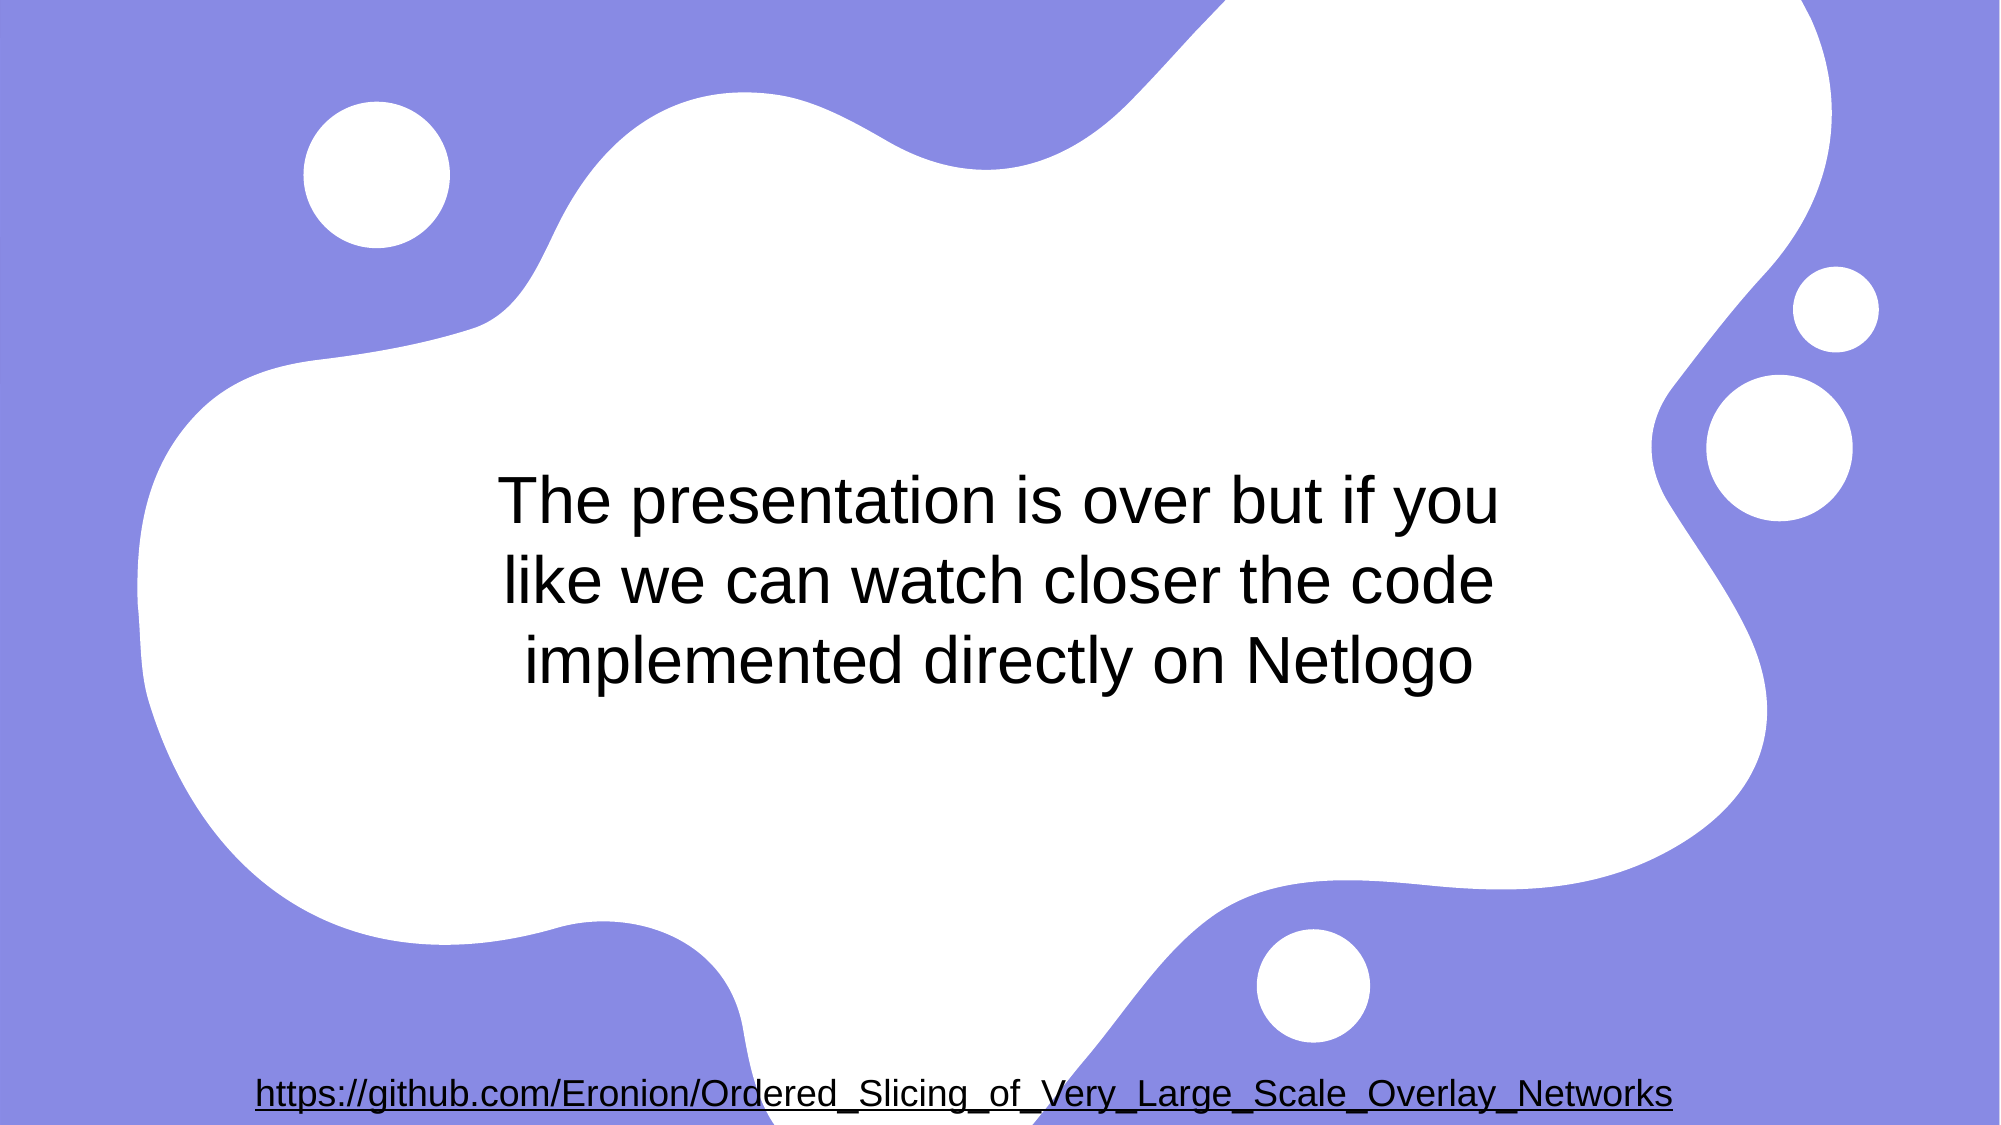

# The presentation is over but if you like we can watch closer the code implemented directly on Netlogo
https://github.com/Eronion/Ordered_Slicing_of_Very_Large_Scale_Overlay_Networks